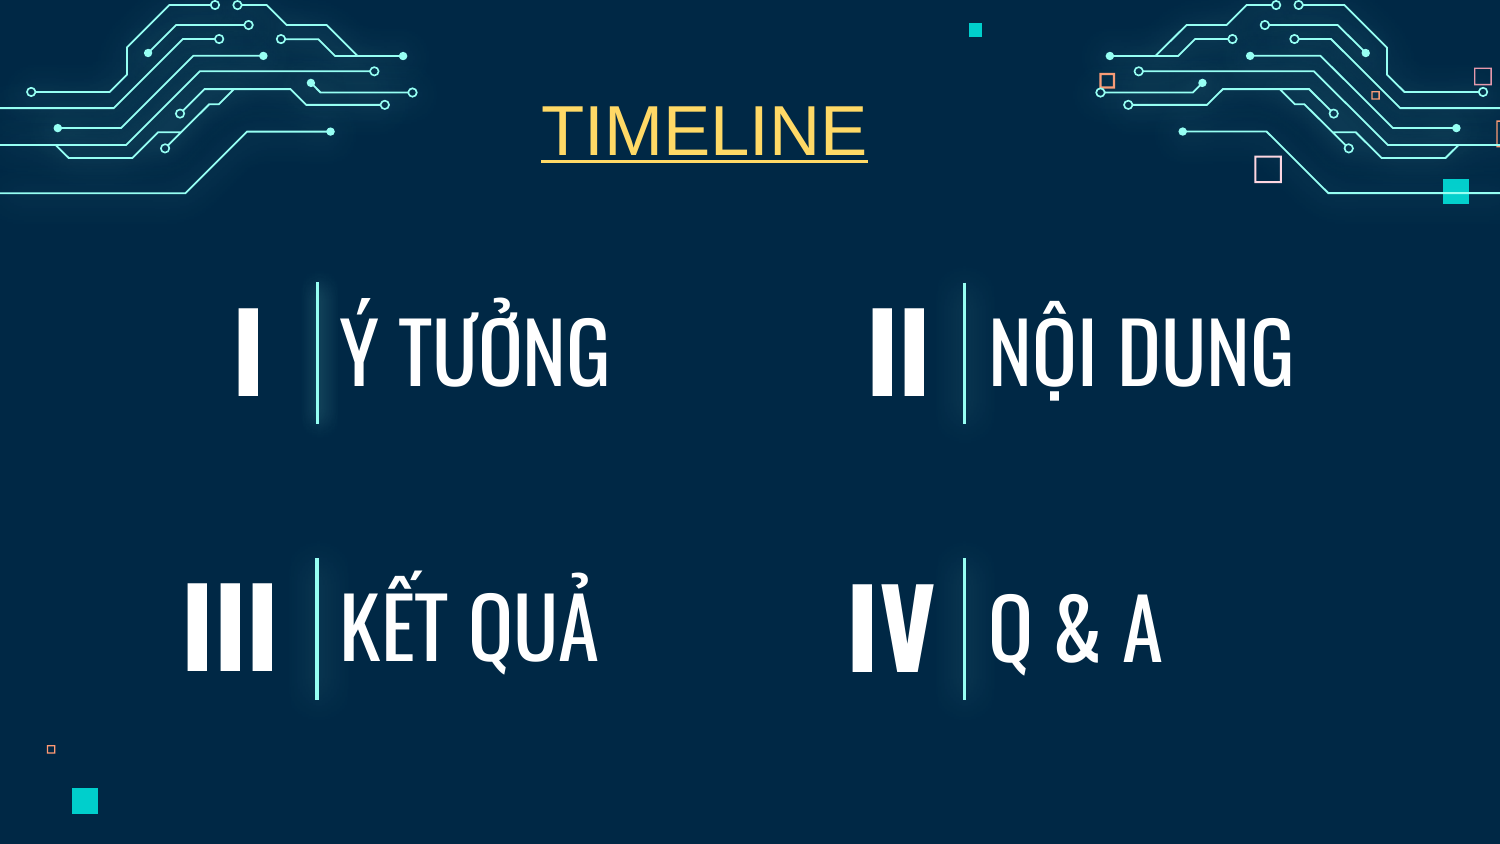

TIMELINE
I
II
Ý TƯỞNG
NỘI DUNG
III
IV
KẾT QUẢ
Q & A